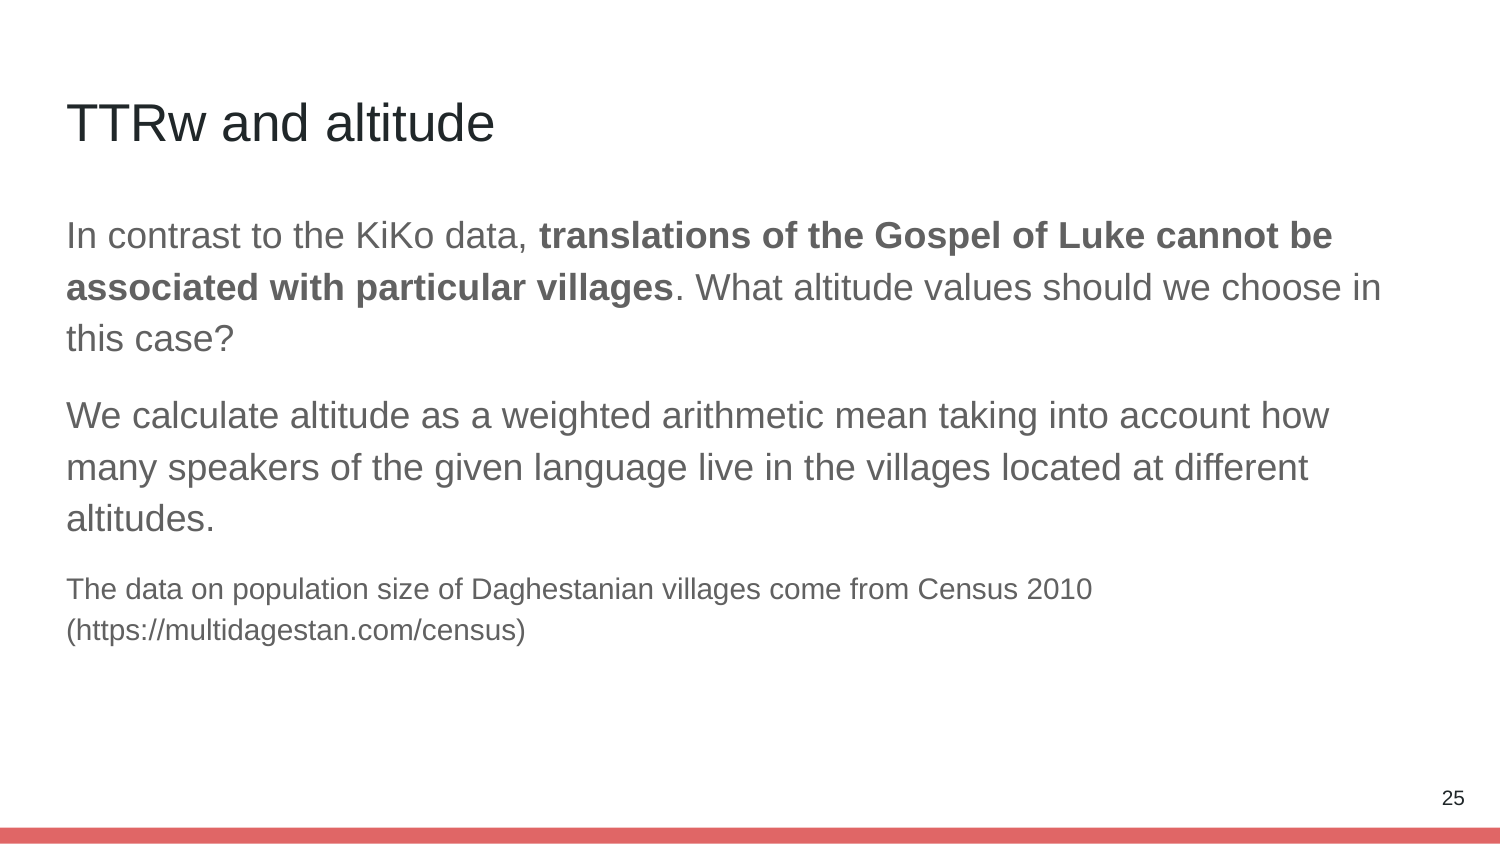

# TTRw and altitude
In contrast to the KiKo data, translations of the Gospel of Luke cannot be associated with particular villages. What altitude values should we choose in this case?
We calculate altitude as a weighted arithmetic mean taking into account how many speakers of the given language live in the villages located at different altitudes.
The data on population size of Daghestanian villages come from Census 2010 (https://multidagestan.com/census)

25